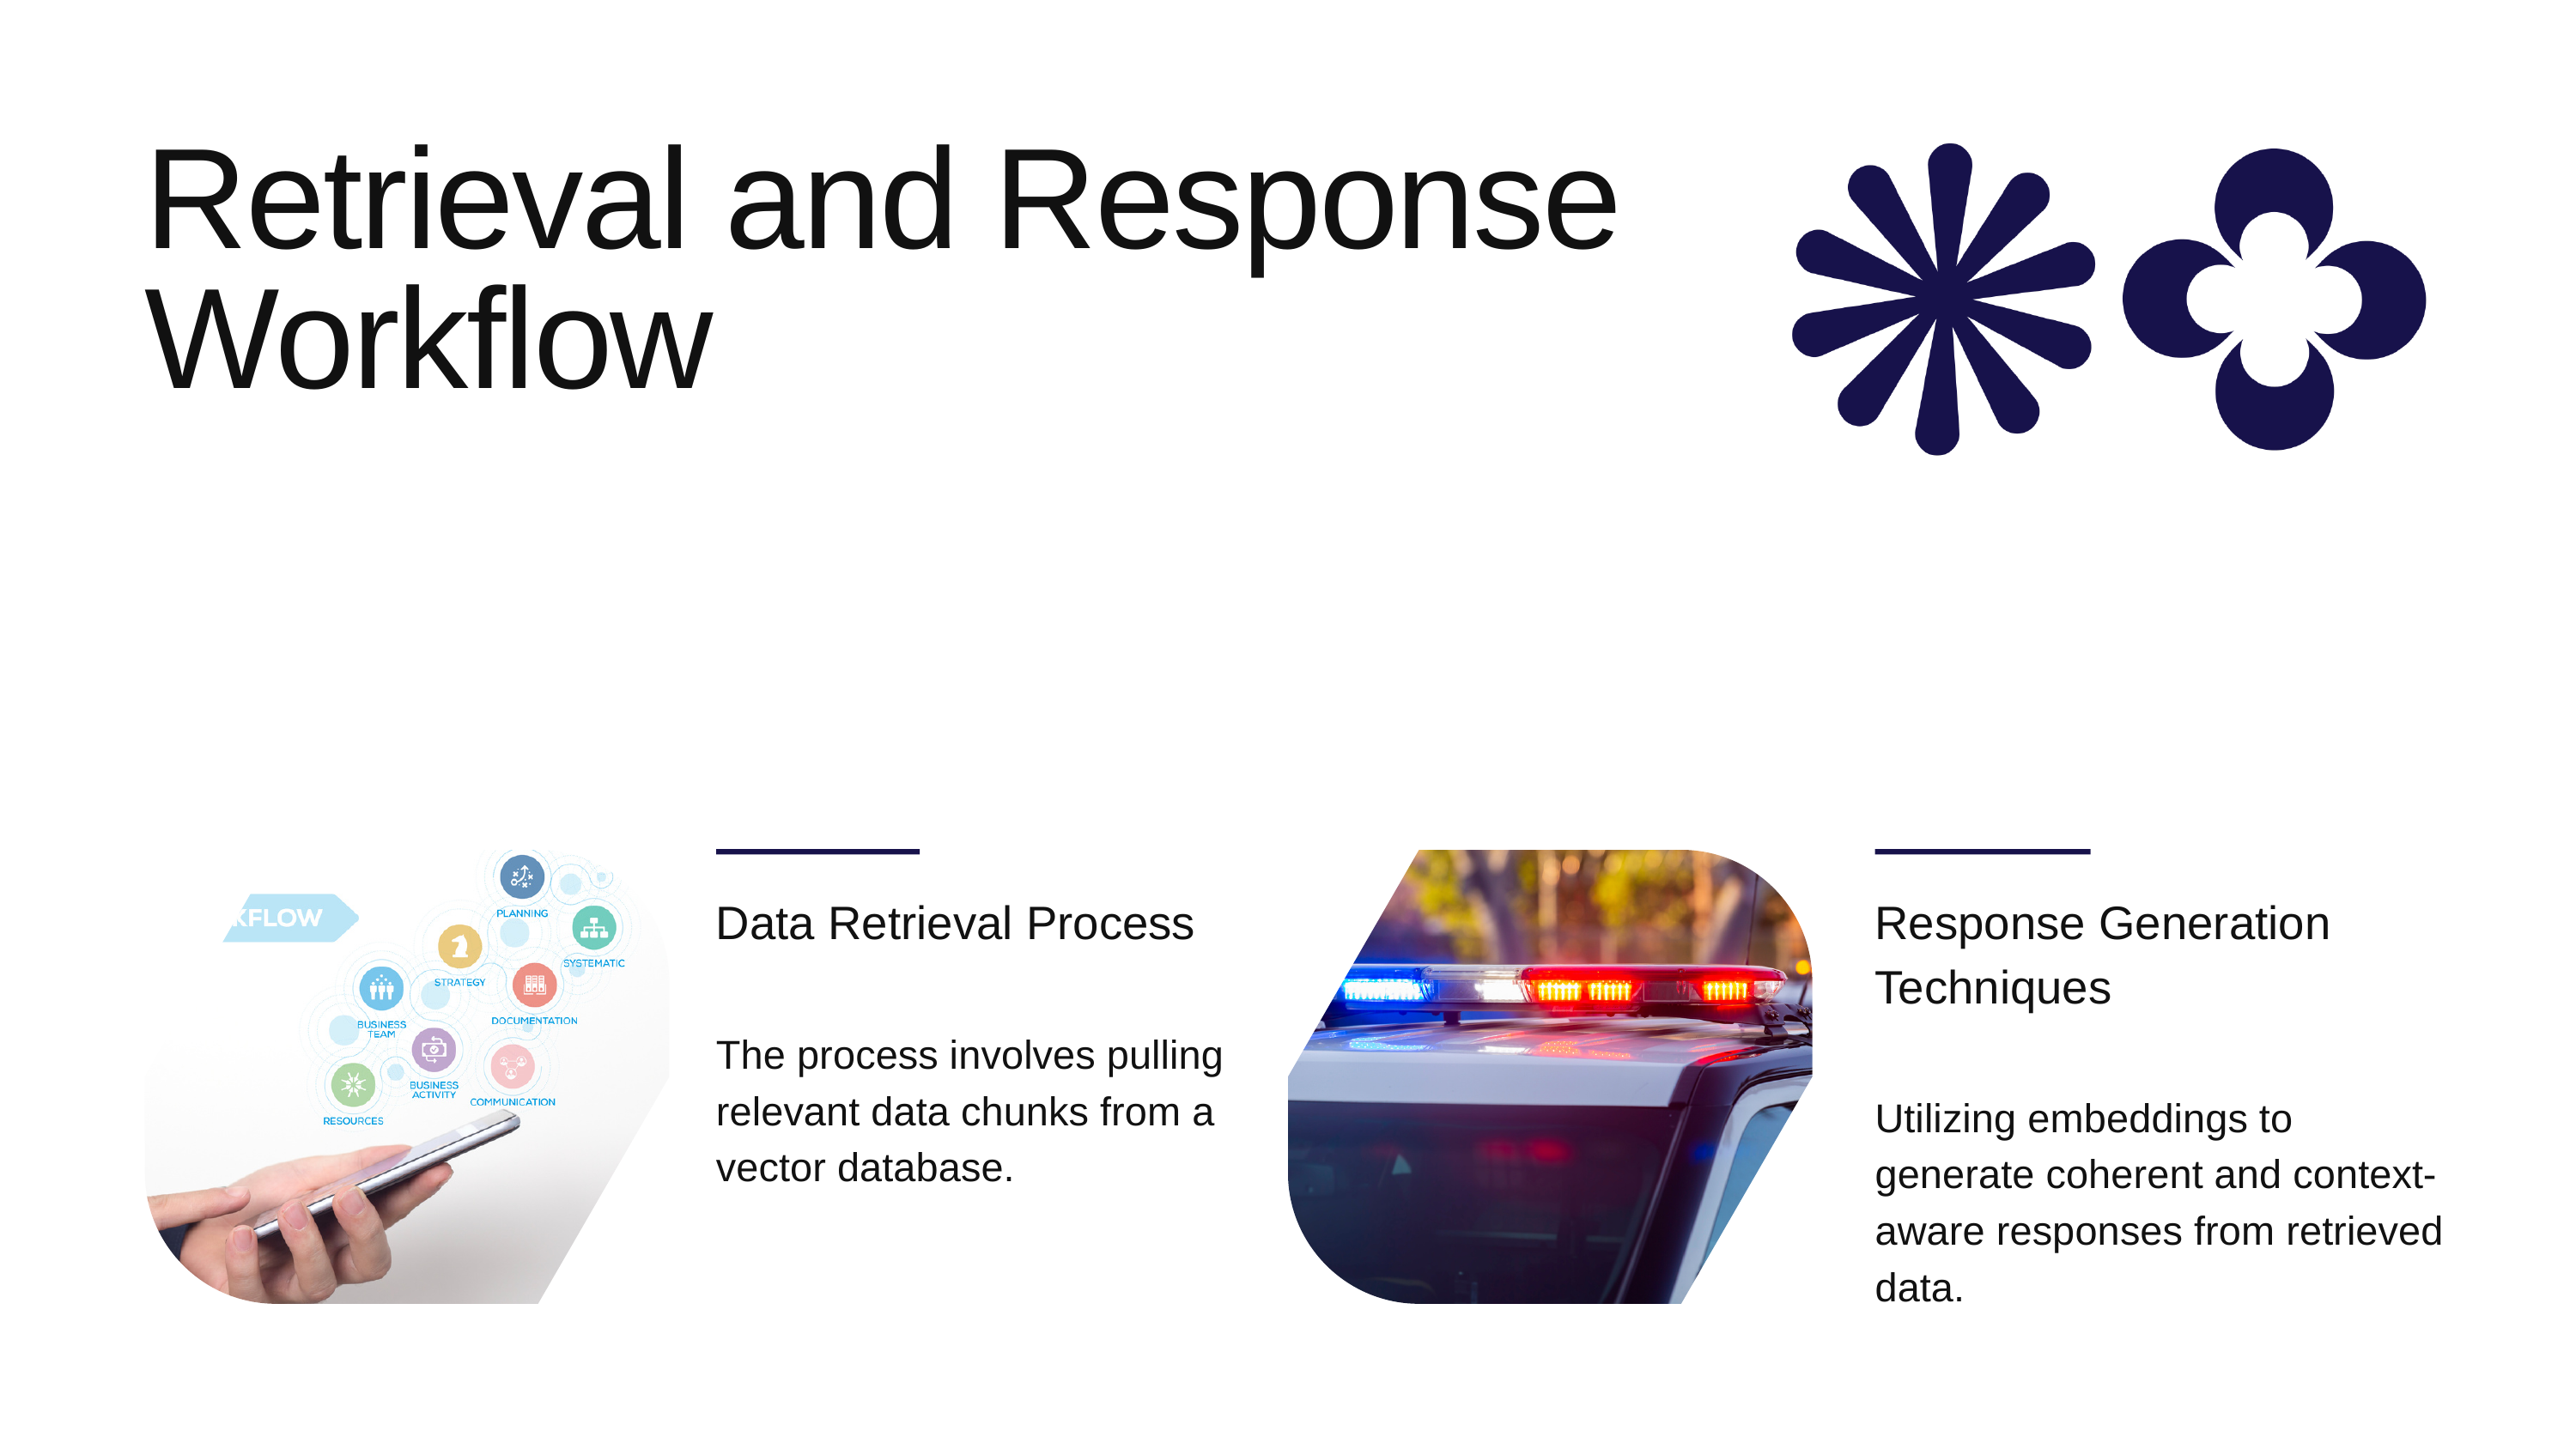

Retrieval and Response Workflow

Data Retrieval Process
The process involves pulling relevant data chunks from a vector database.

Response Generation Techniques
Utilizing embeddings to generate coherent and context-aware responses from retrieved data.